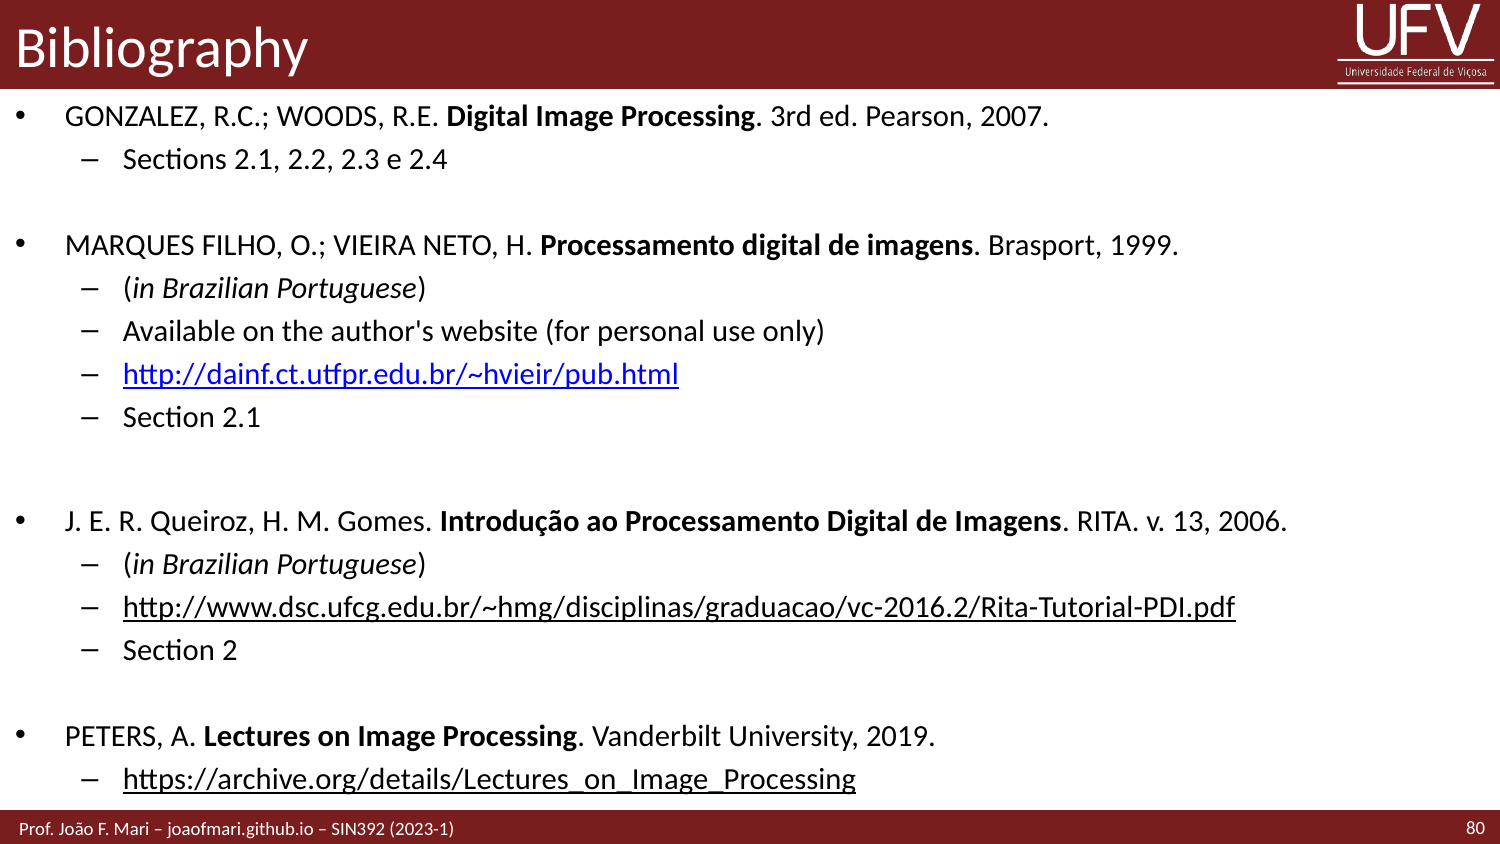

# Bibliography
GONZALEZ, R.C.; WOODS, R.E. Digital Image Processing. 3rd ed. Pearson, 2007.
Sections 2.1, 2.2, 2.3 e 2.4

MARQUES FILHO, O.; VIEIRA NETO, H. Processamento digital de imagens. Brasport, 1999.
(in Brazilian Portuguese)
Available on the author's website (for personal use only)
http://dainf.ct.utfpr.edu.br/~hvieir/pub.html
Section 2.1

J. E. R. Queiroz, H. M. Gomes. Introdução ao Processamento Digital de Imagens. RITA. v. 13, 2006.
(in Brazilian Portuguese)
http://www.dsc.ufcg.edu.br/~hmg/disciplinas/graduacao/vc-2016.2/Rita-Tutorial-PDI.pdf
Section 2

PETERS, A. Lectures on Image Processing. Vanderbilt University, 2019.
https://archive.org/details/Lectures_on_Image_Processing
80
 Prof. João F. Mari – joaofmari.github.io – SIN392 (2023-1)